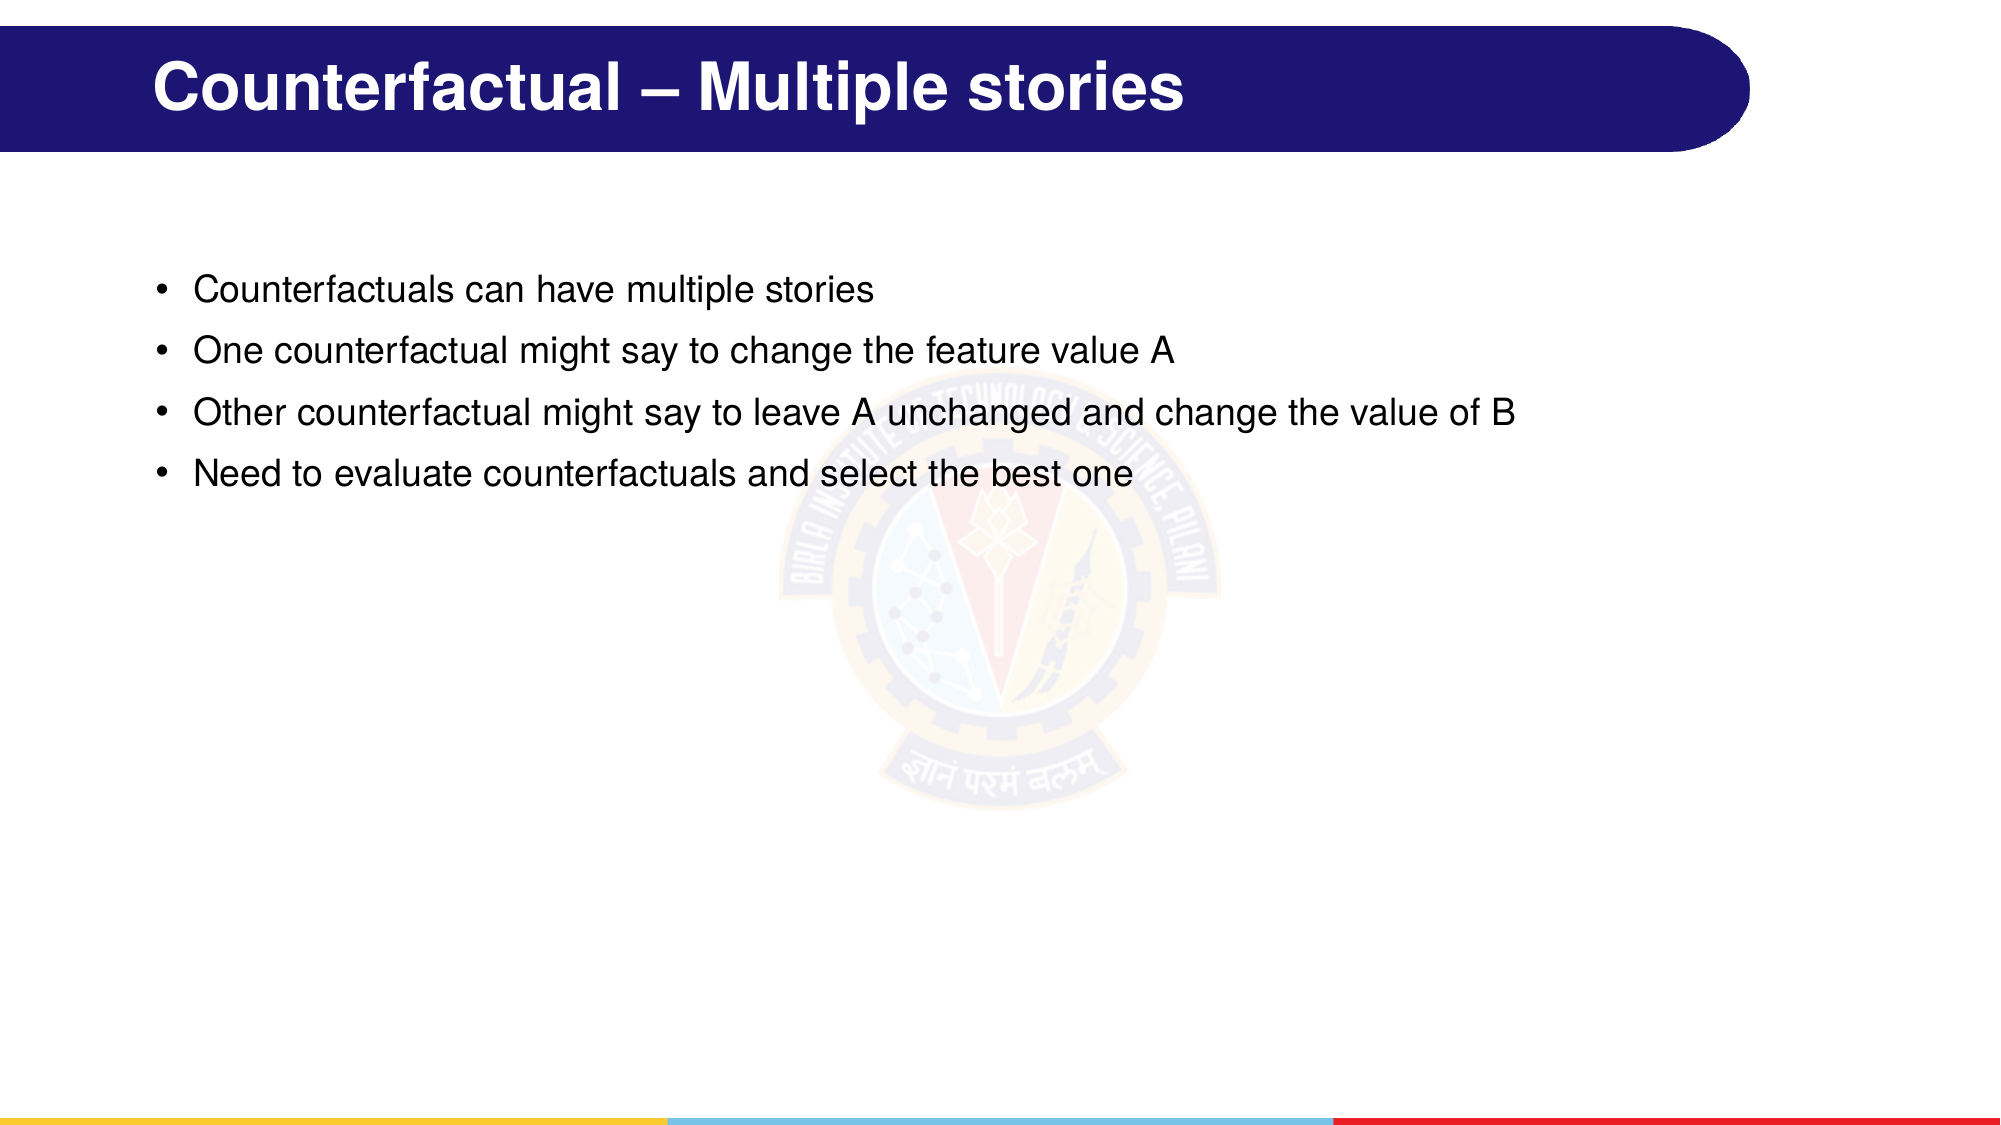

# Counterfactual – Multiple stories

Counterfactuals can have multiple stories
One counterfactual might say to change the feature value A
Other counterfactual might say to leave A unchanged and change the value of B
Need to evaluate counterfactuals and select the best one